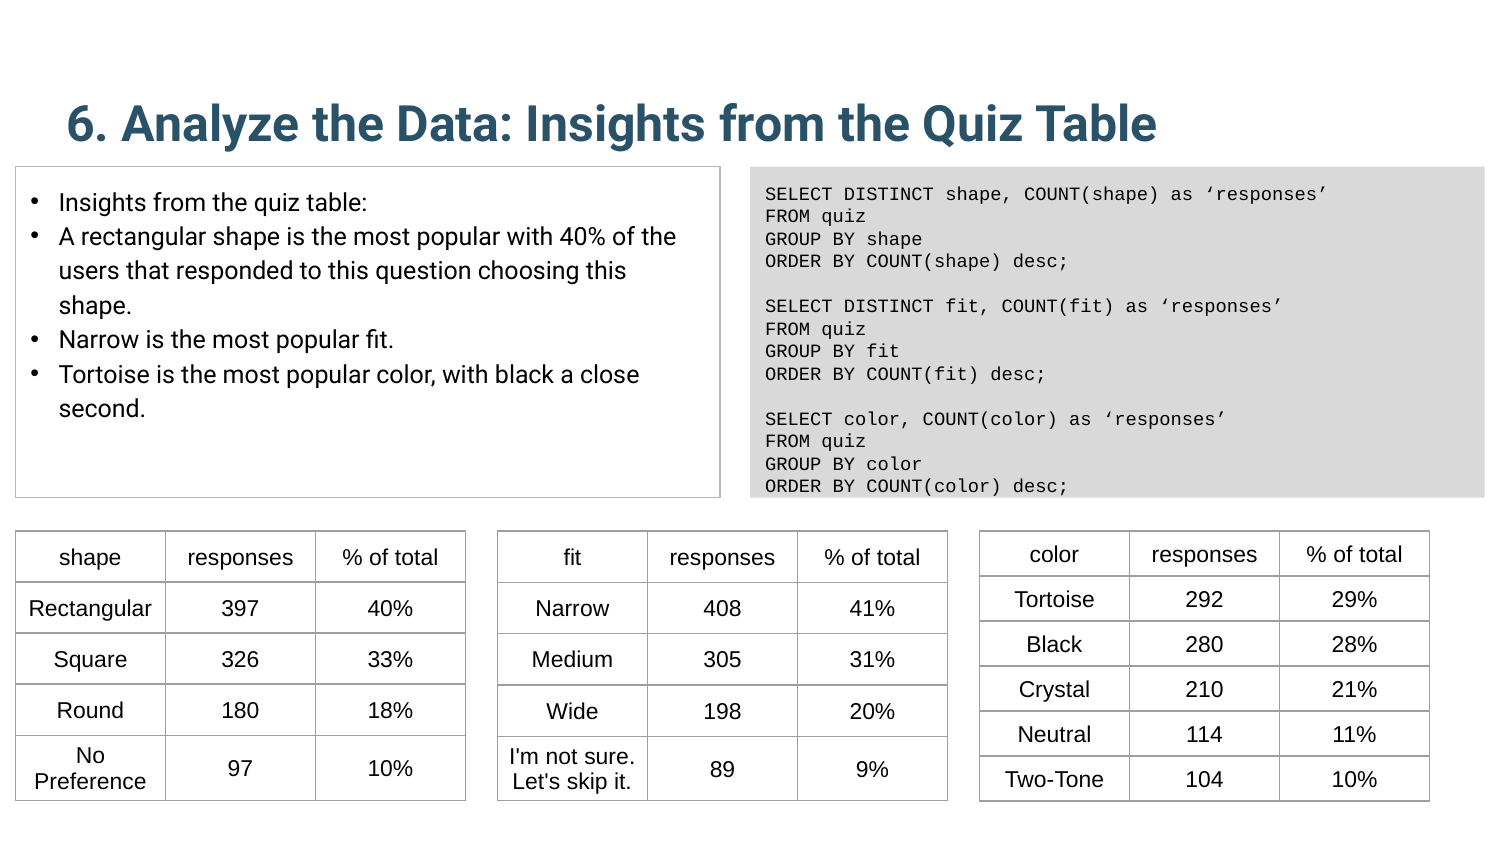

6. Analyze the Data: Insights from the Quiz Table
Insights from the quiz table:
A rectangular shape is the most popular with 40% of the users that responded to this question choosing this shape.
Narrow is the most popular fit.
Tortoise is the most popular color, with black a close second.
SELECT DISTINCT shape, COUNT(shape) as ‘responses’
FROM quiz
GROUP BY shape
ORDER BY COUNT(shape) desc;

SELECT DISTINCT fit, COUNT(fit) as ‘responses’
FROM quiz
GROUP BY fit
ORDER BY COUNT(fit) desc;

SELECT color, COUNT(color) as ‘responses’
FROM quiz
GROUP BY color
ORDER BY COUNT(color) desc;
| fit | responses | % of total |
| --- | --- | --- |
| Narrow | 408 | 41% |
| Medium | 305 | 31% |
| Wide | 198 | 20% |
| I'm not sure. Let's skip it. | 89 | 9% |
| color | responses | % of total |
| --- | --- | --- |
| Tortoise | 292 | 29% |
| Black | 280 | 28% |
| Crystal | 210 | 21% |
| Neutral | 114 | 11% |
| Two-Tone | 104 | 10% |
| shape | responses | % of total |
| --- | --- | --- |
| Rectangular | 397 | 40% |
| Square | 326 | 33% |
| Round | 180 | 18% |
| No Preference | 97 | 10% |